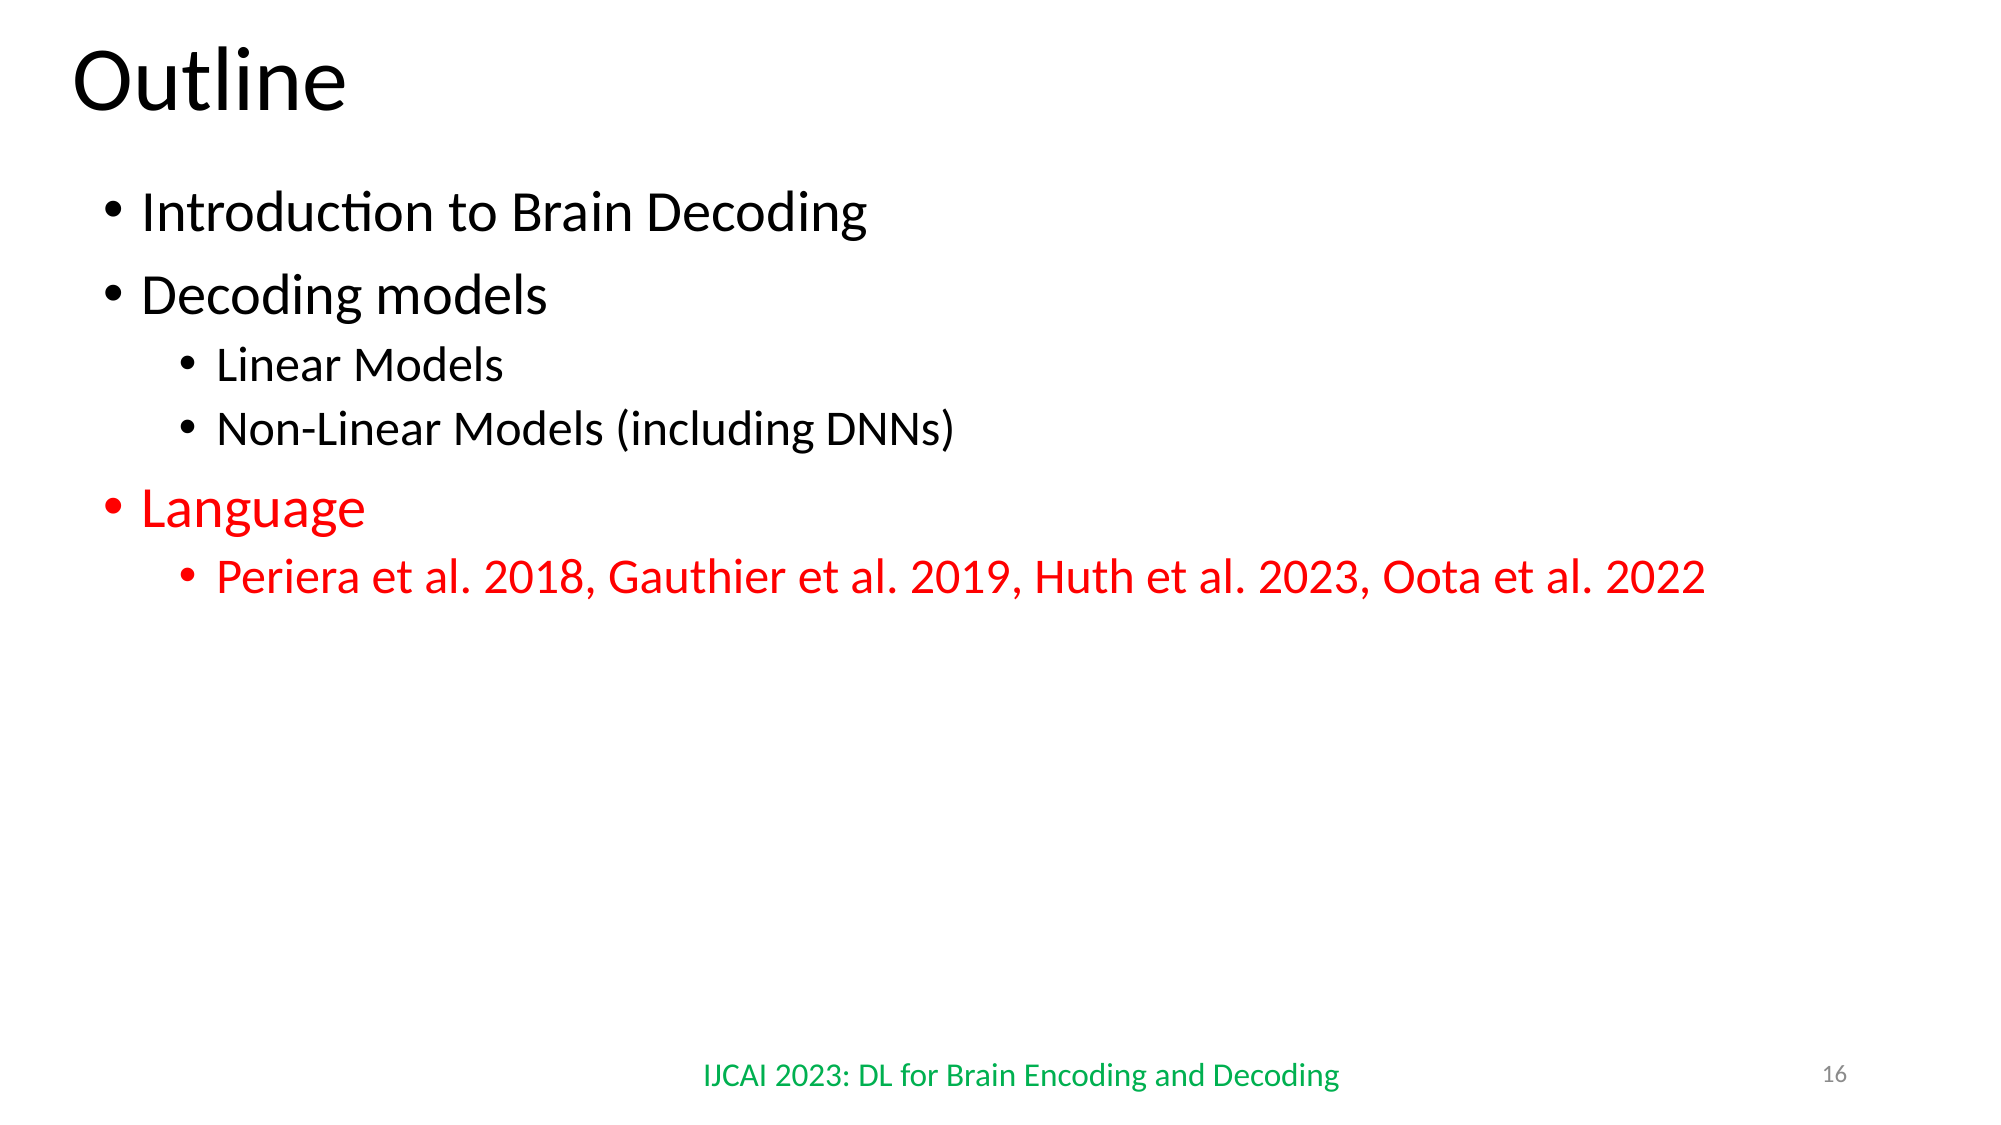

# Outline
Introduction to Brain Decoding
Decoding models
Linear Models
Non-Linear Models (including DNNs)
Language
Periera et al. 2018, Gauthier et al. 2019, Huth et al. 2023, Oota et al. 2022
IJCAI 2023: DL for Brain Encoding and Decoding
16